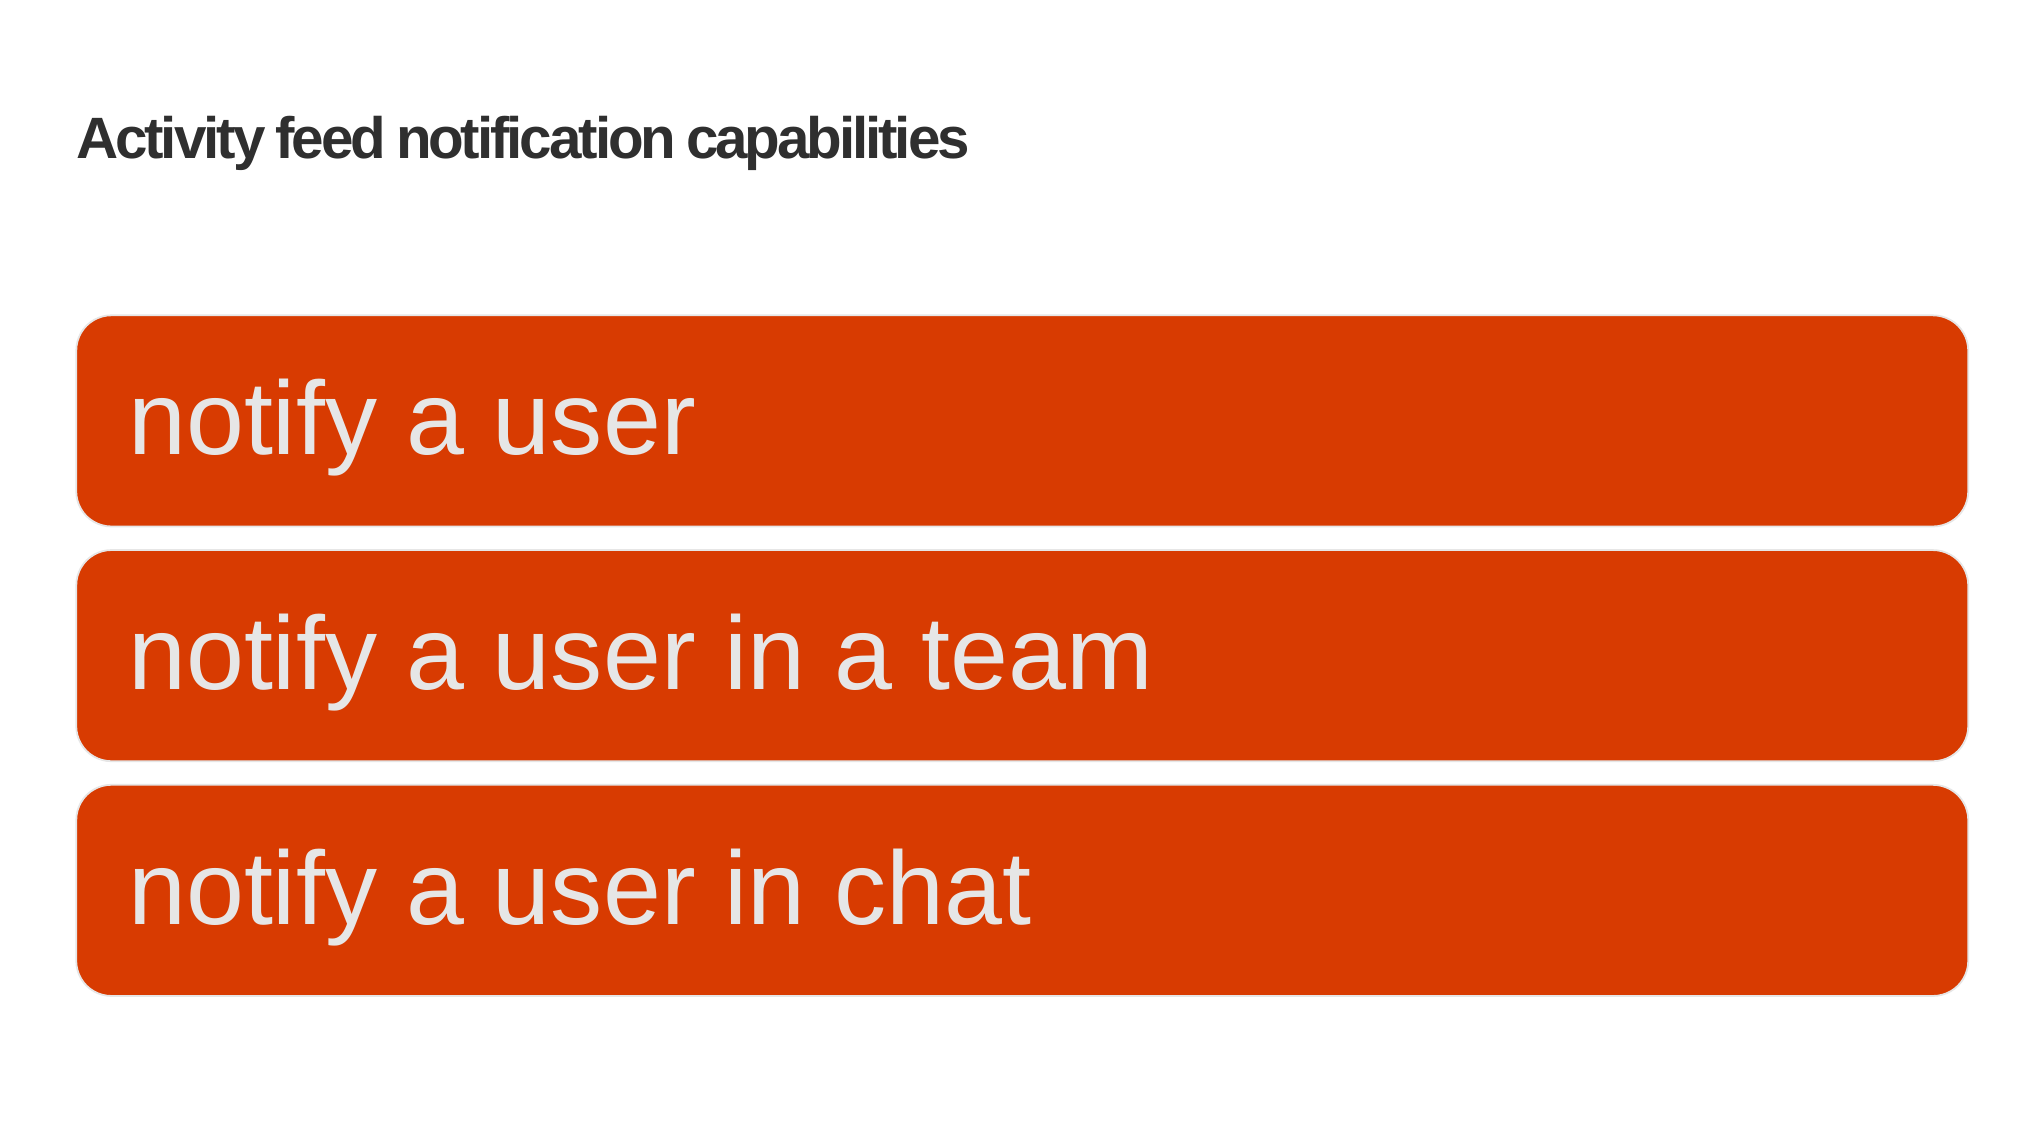

# Activity feed notification capabilities
notify a user
notify a user in a team
notify a user in chat